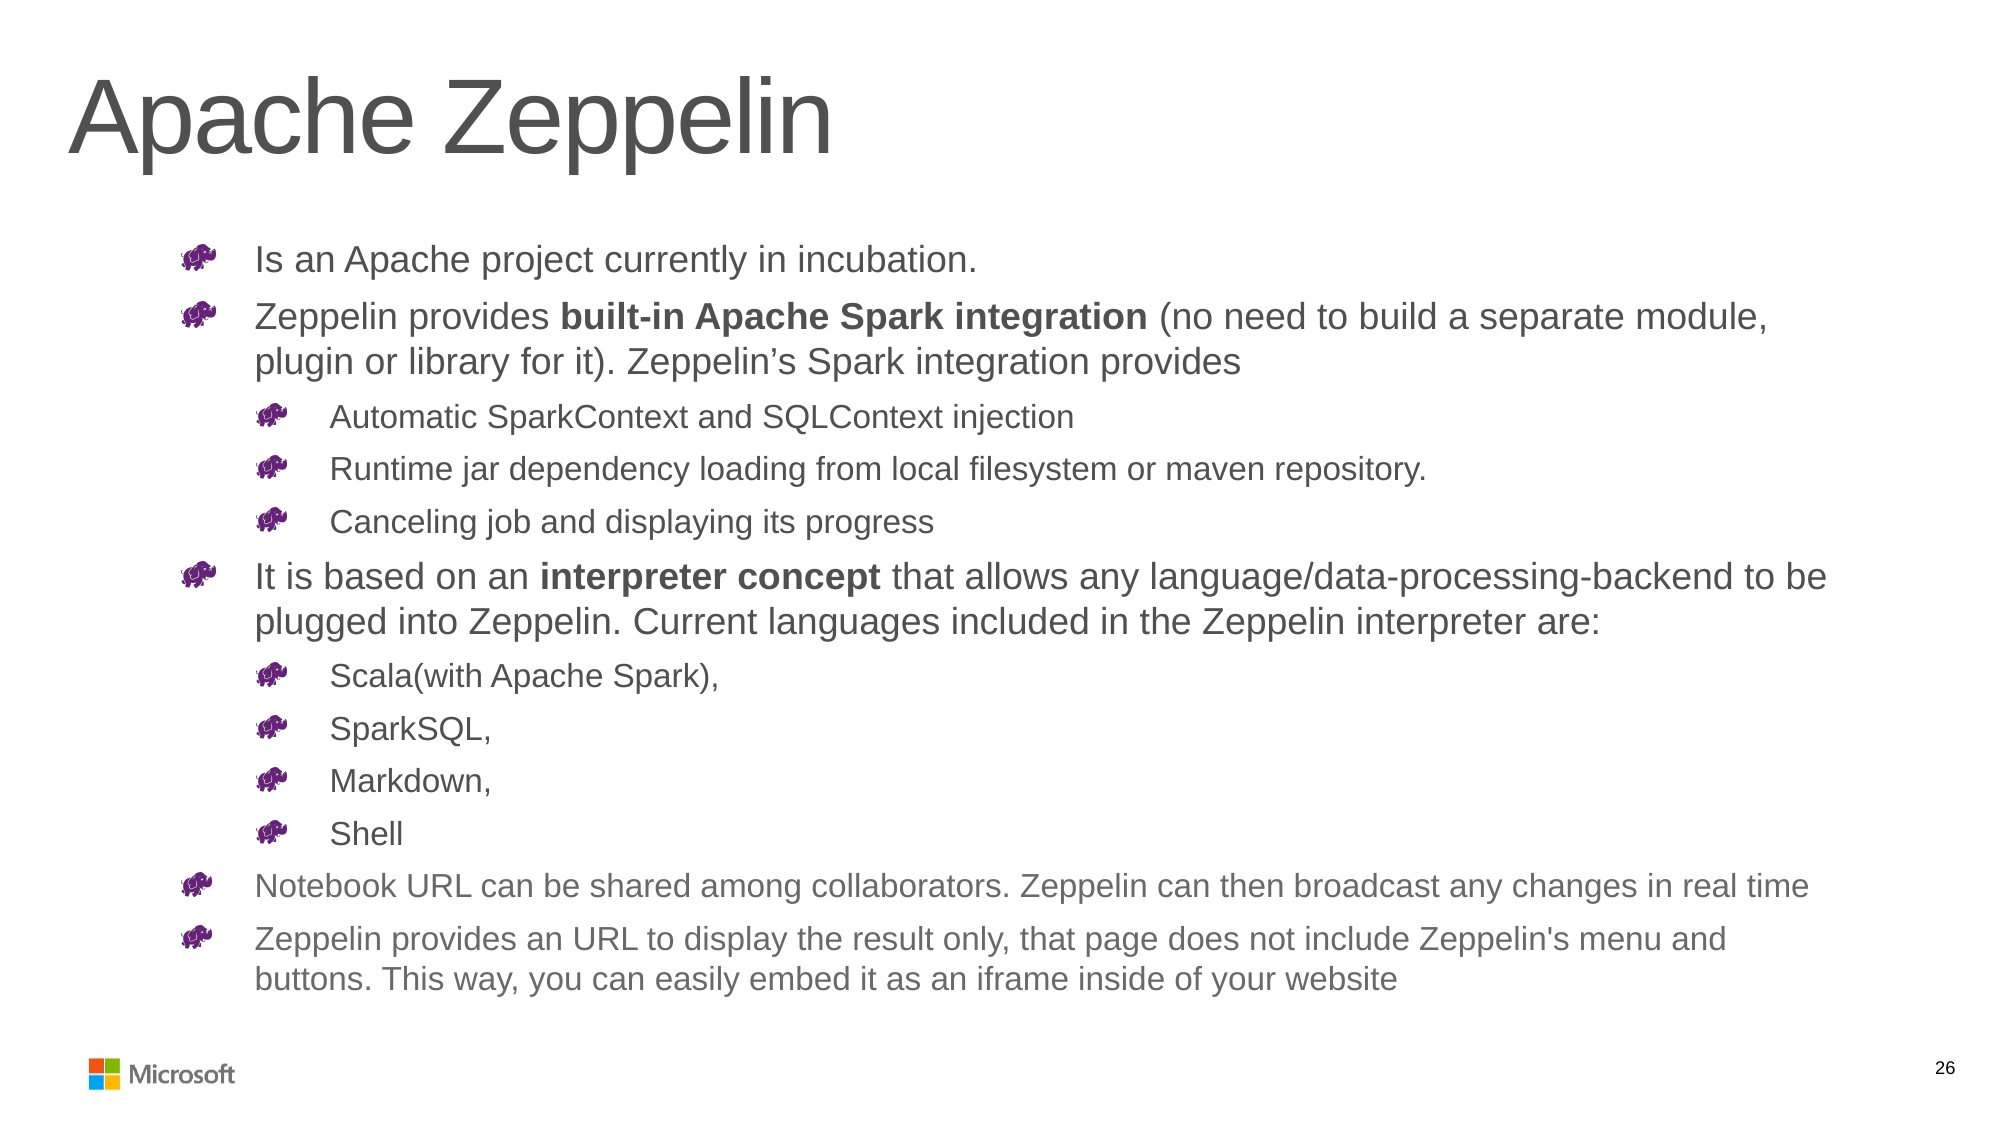

# Apache Zeppelin
Is an Apache project currently in incubation.
Zeppelin provides built-in Apache Spark integration (no need to build a separate module, plugin or library for it). Zeppelin’s Spark integration provides
Automatic SparkContext and SQLContext injection
Runtime jar dependency loading from local filesystem or maven repository.
Canceling job and displaying its progress
It is based on an interpreter concept that allows any language/data-processing-backend to be plugged into Zeppelin. Current languages included in the Zeppelin interpreter are:
Scala(with Apache Spark),
SparkSQL,
Markdown,
Shell
Notebook URL can be shared among collaborators. Zeppelin can then broadcast any changes in real time
Zeppelin provides an URL to display the result only, that page does not include Zeppelin's menu and buttons. This way, you can easily embed it as an iframe inside of your website

26